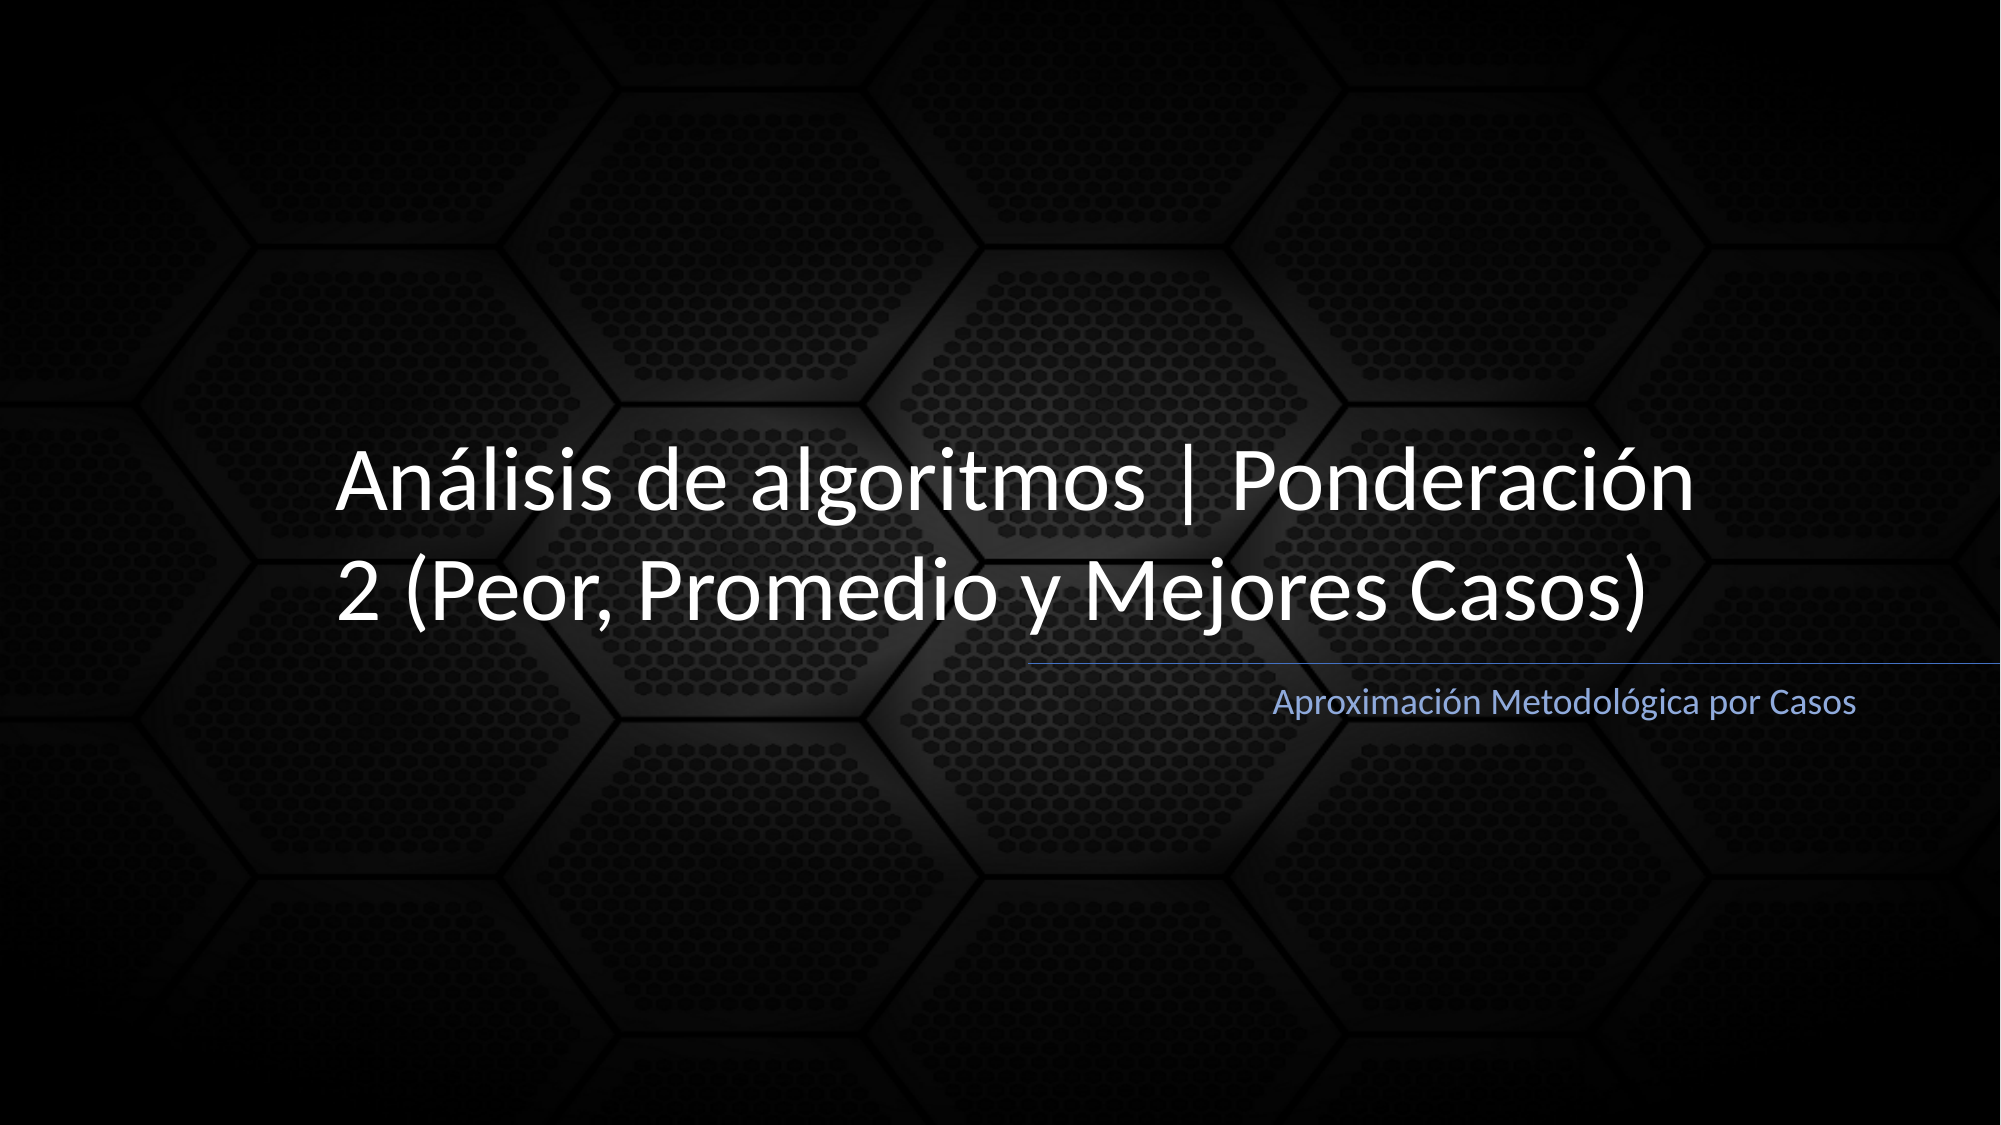

Análisis de algoritmos | Ponderación
2 (Peor, Promedio y Mejores Casos)
Aproximación Metodológica por Casos